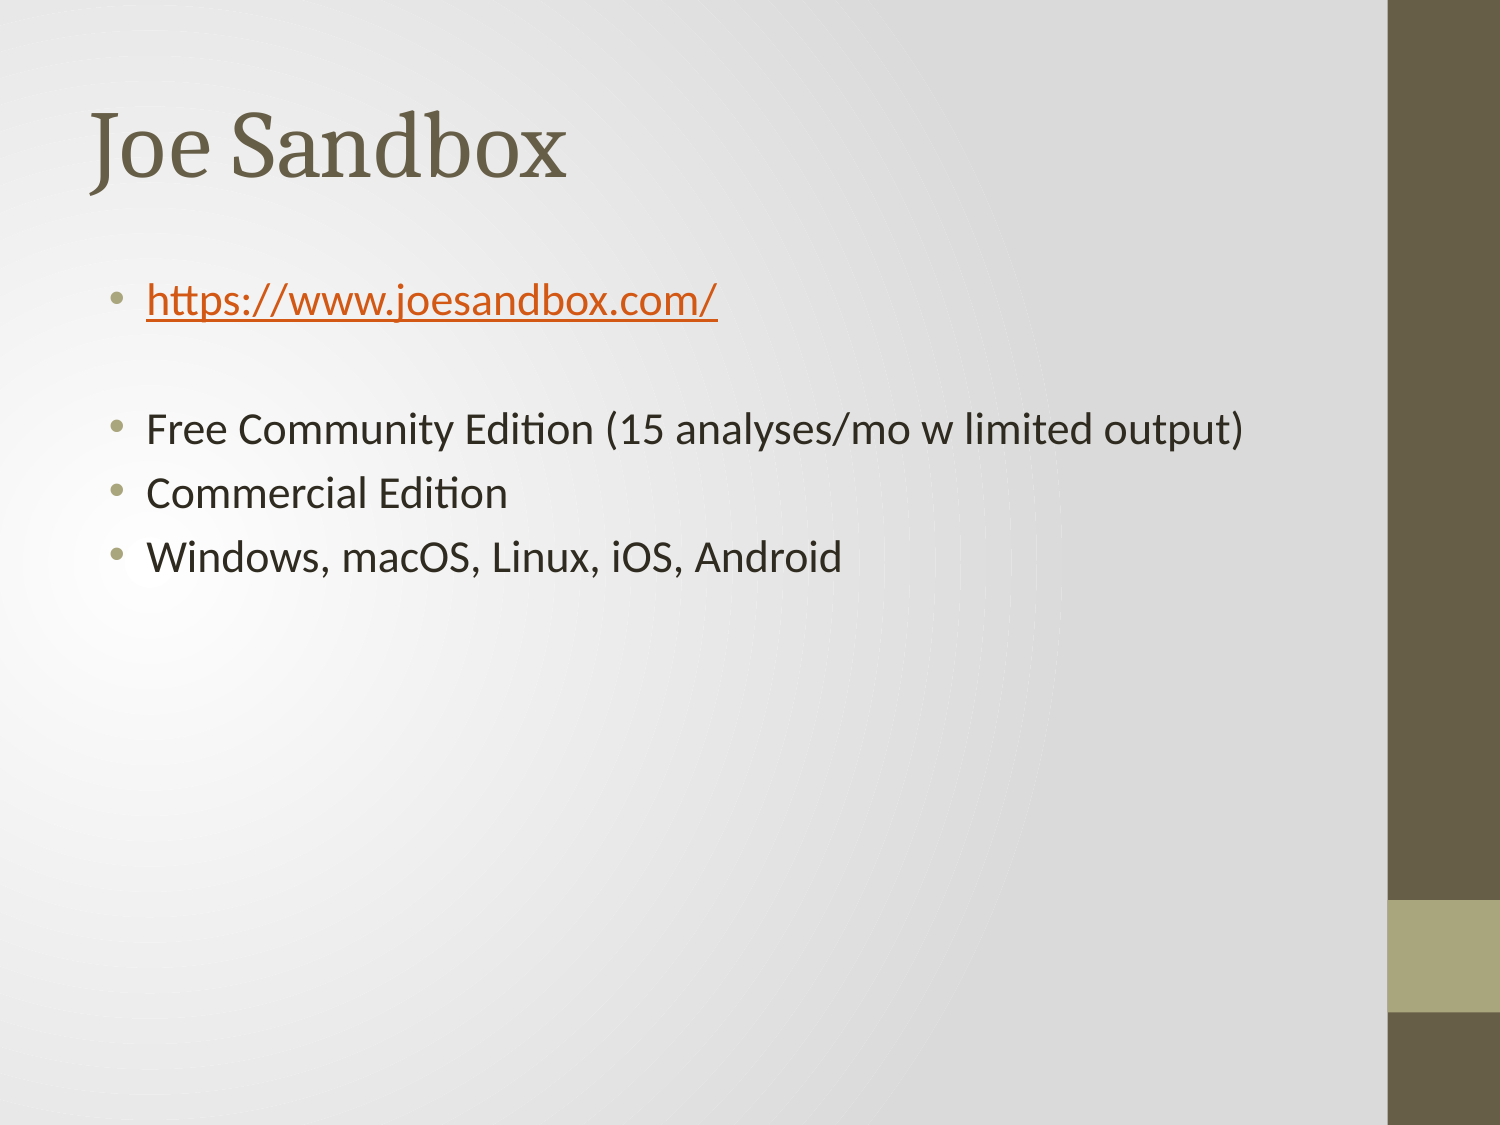

# Joe Sandbox
https://www.joesandbox.com/

Free Community Edition (15 analyses/mo w limited output)
Commercial Edition
Windows, macOS, Linux, iOS, Android